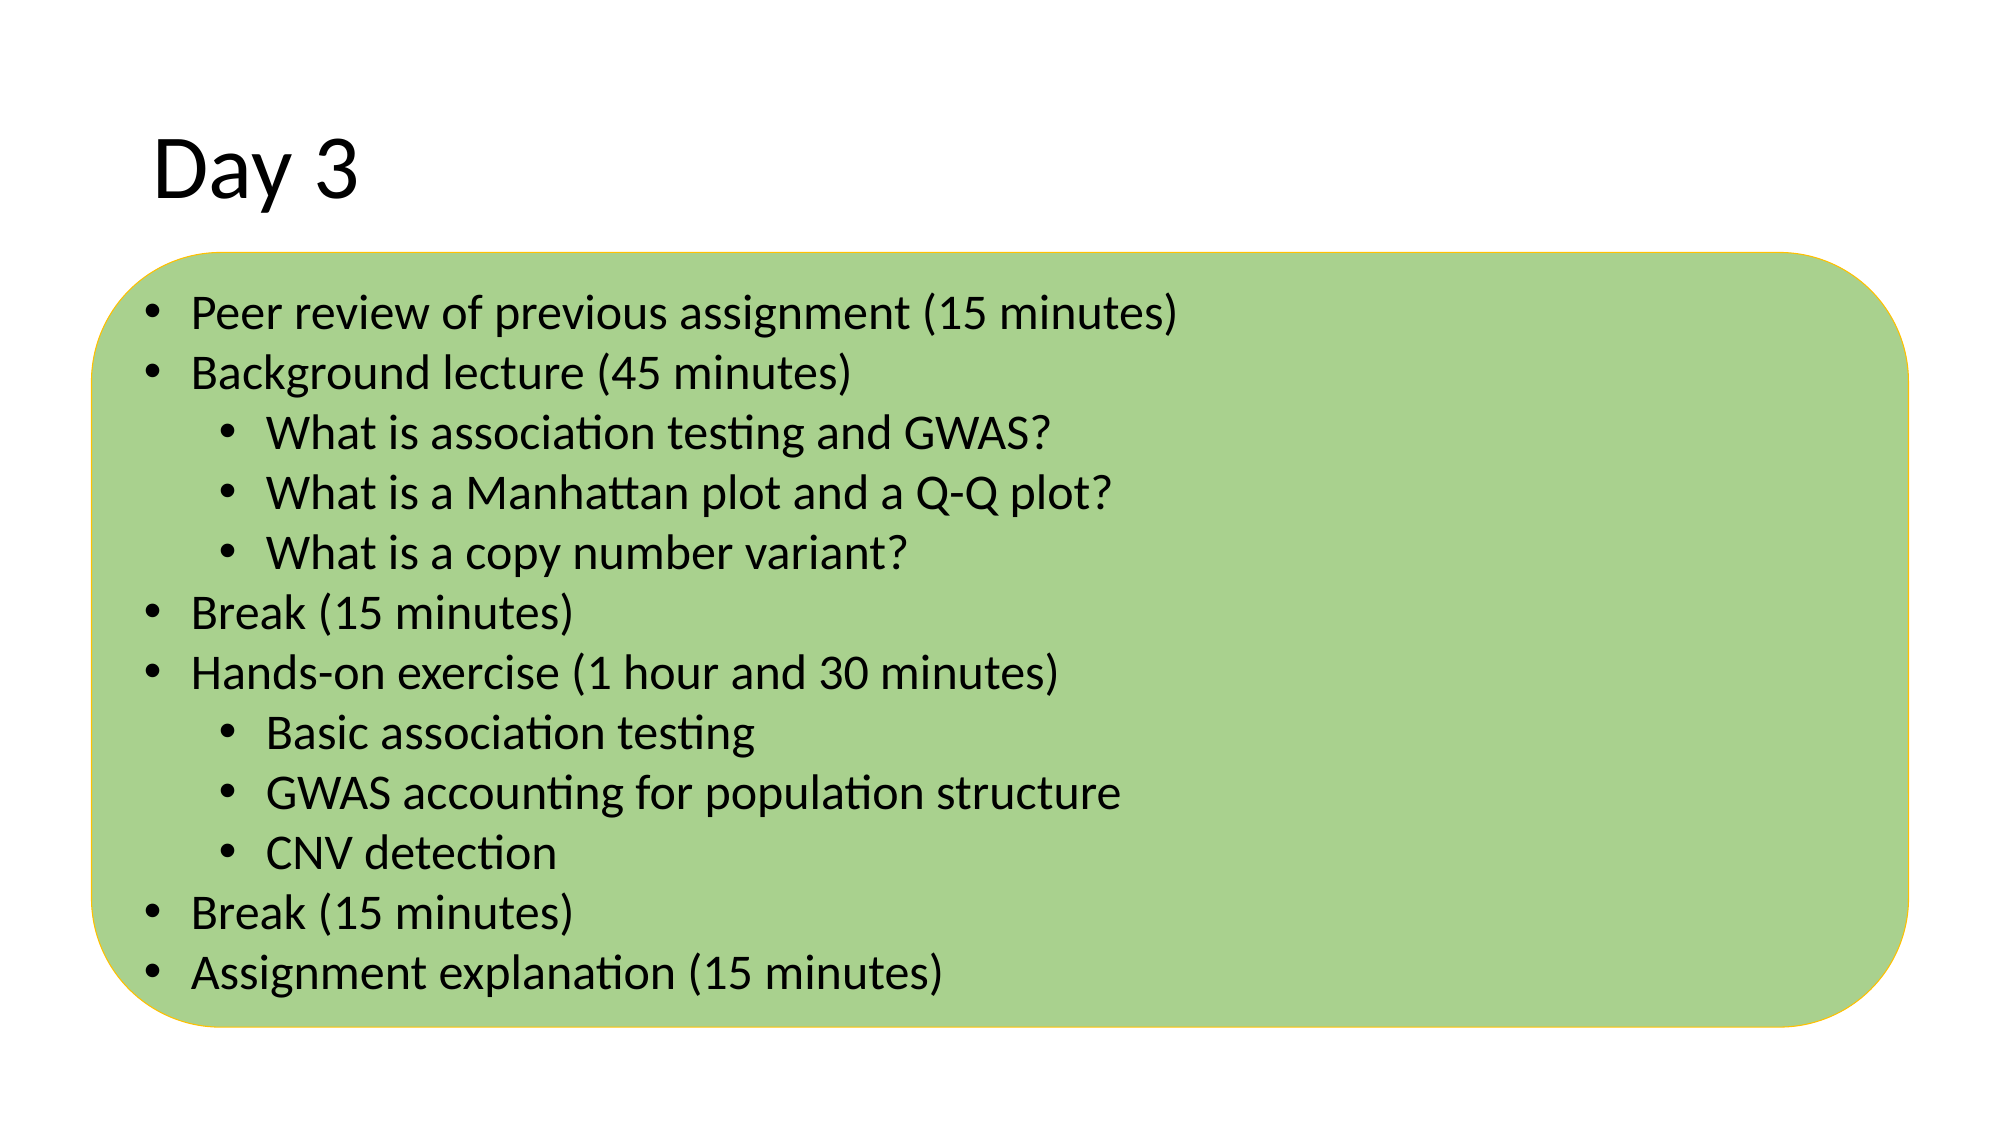

# Day 3
Peer review of previous assignment (15 minutes)
Background lecture (45 minutes)
What is association testing and GWAS?
What is a Manhattan plot and a Q-Q plot?
What is a copy number variant?
Break (15 minutes)
Hands-on exercise (1 hour and 30 minutes)
Basic association testing
GWAS accounting for population structure
CNV detection
Break (15 minutes)
Assignment explanation (15 minutes)